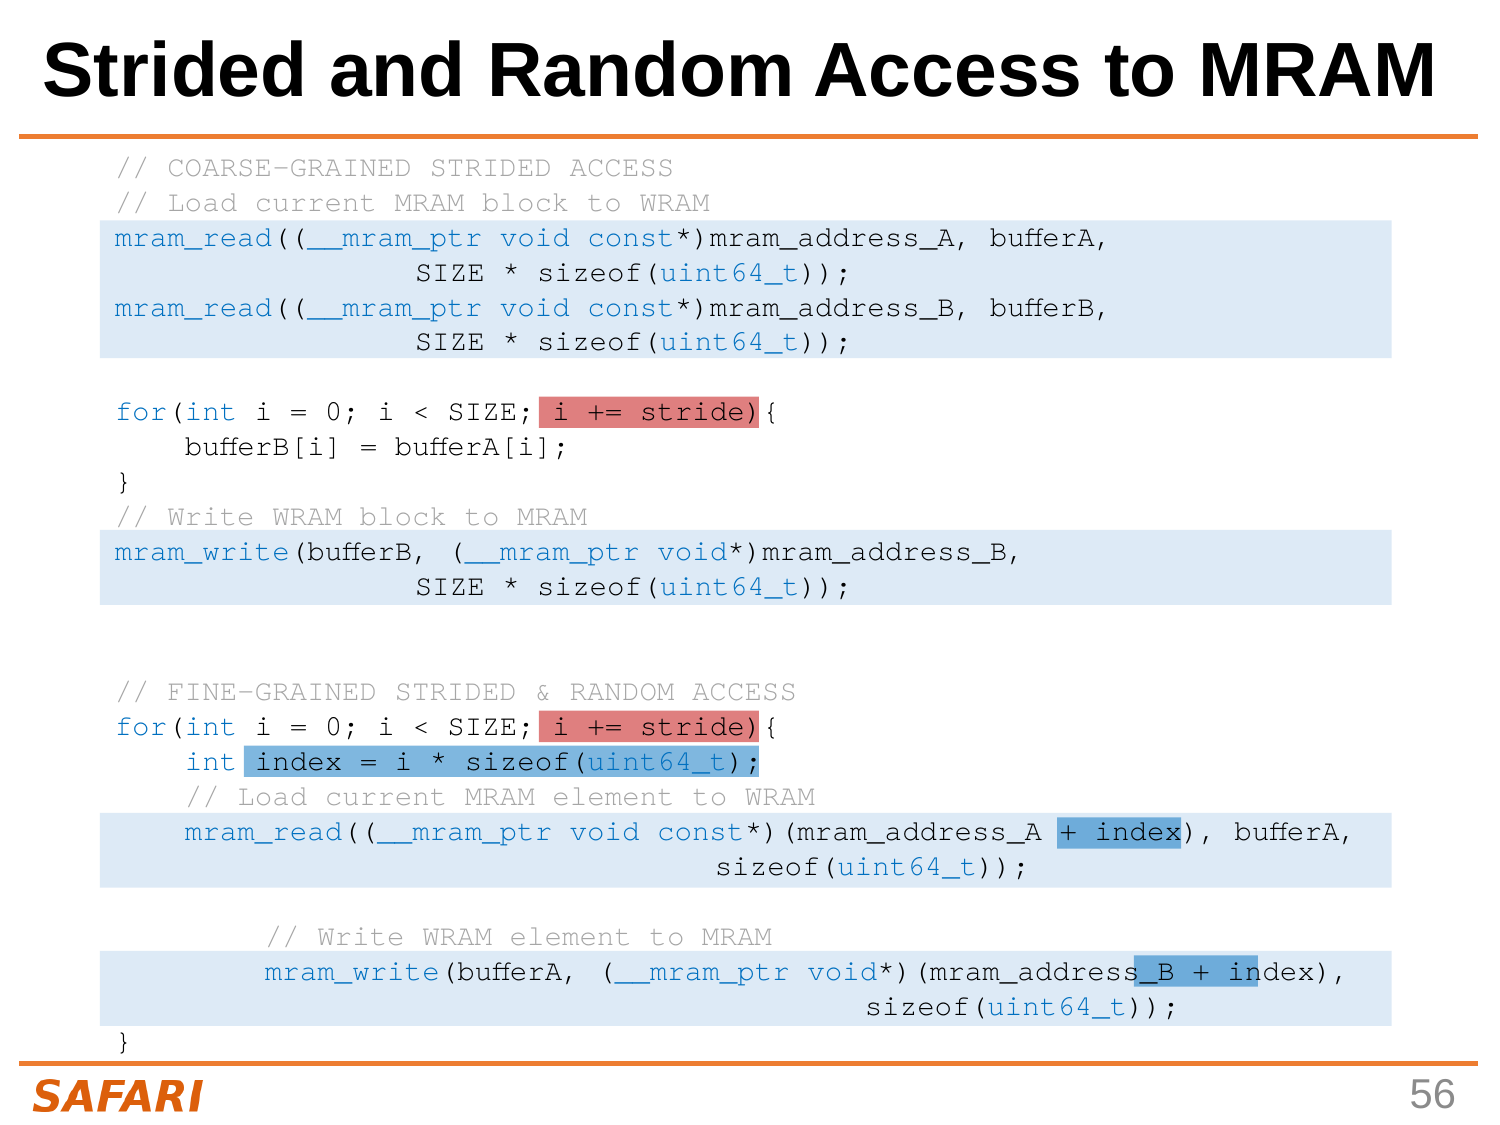

# Strided and Random Access to MRAM
// COARSE-GRAINED STRIDED ACCESS
// Load current MRAM block to WRAM
mram_read((__mram_ptr void const*)mram_address_A, bufferA,
		SIZE * sizeof(uint64_t));
mram_read((__mram_ptr void const*)mram_address_B, bufferB,
		SIZE * sizeof(uint64_t));

for(int i = 0; i < SIZE; i += stride){
    bufferB[i] = bufferA[i];
}
// Write WRAM block to MRAM
mram_write(bufferB, (__mram_ptr void*)mram_address_B,
		SIZE * sizeof(uint64_t));

// FINE-GRAINED STRIDED & RANDOM ACCESS
for(int i = 0; i < SIZE; i += stride){
    int index = i * sizeof(uint64_t);
    // Load current MRAM element to WRAM
    mram_read((__mram_ptr void const*)(mram_address_A + index), bufferA, 				sizeof(uint64_t));

	// Write WRAM element to MRAM
	mram_write(bufferA, (__mram_ptr void*)(mram_address_B + index), 					sizeof(uint64_t));
}